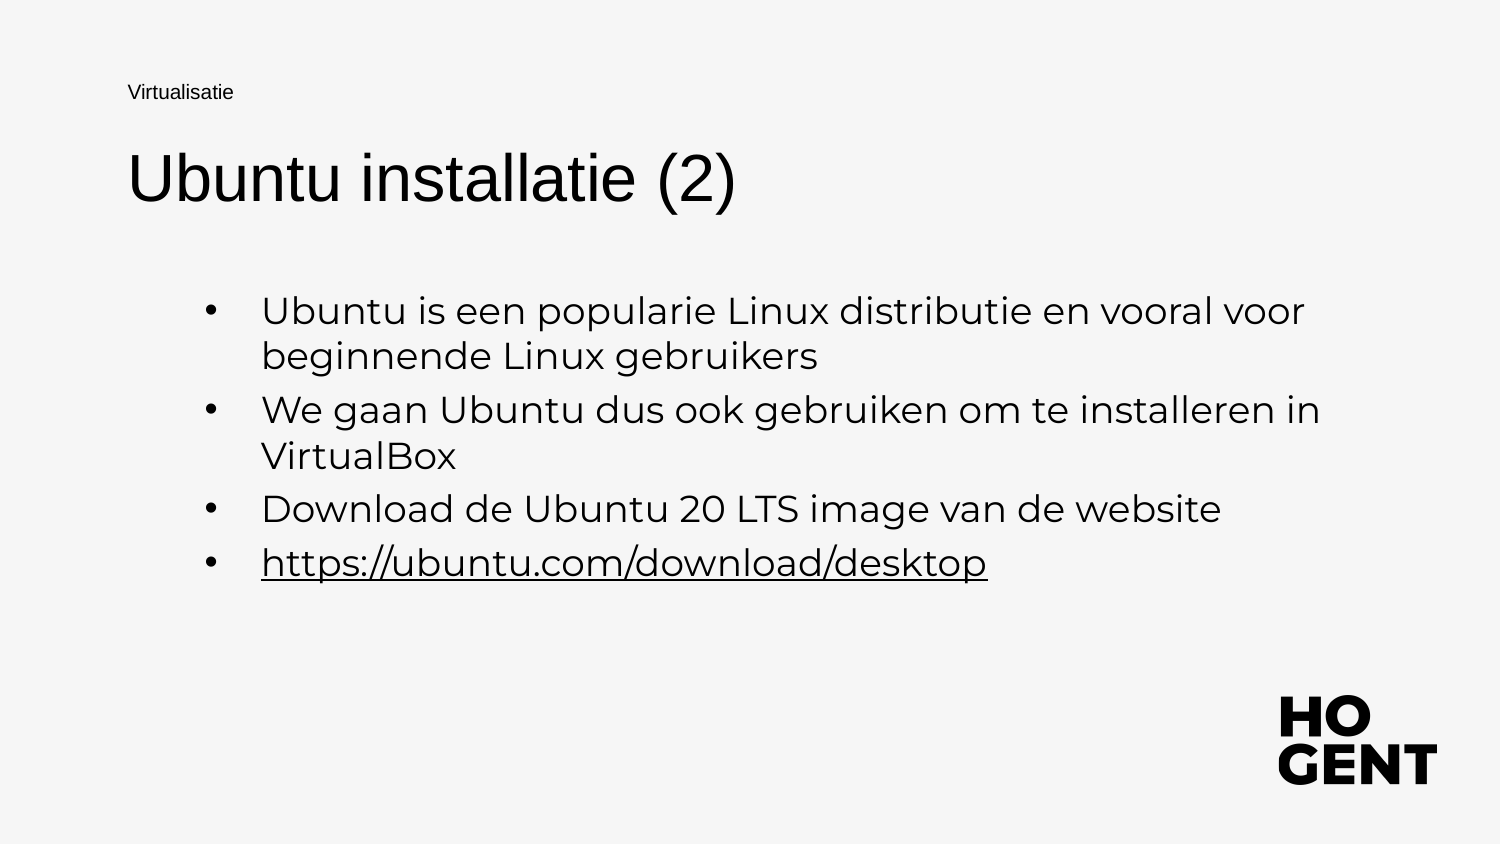

Virtualisatie
# Ubuntu installatie (2)
Ubuntu is een popularie Linux distributie en vooral voor beginnende Linux gebruikers
We gaan Ubuntu dus ook gebruiken om te installeren in VirtualBox
Download de Ubuntu 20 LTS image van de website
https://ubuntu.com/download/desktop